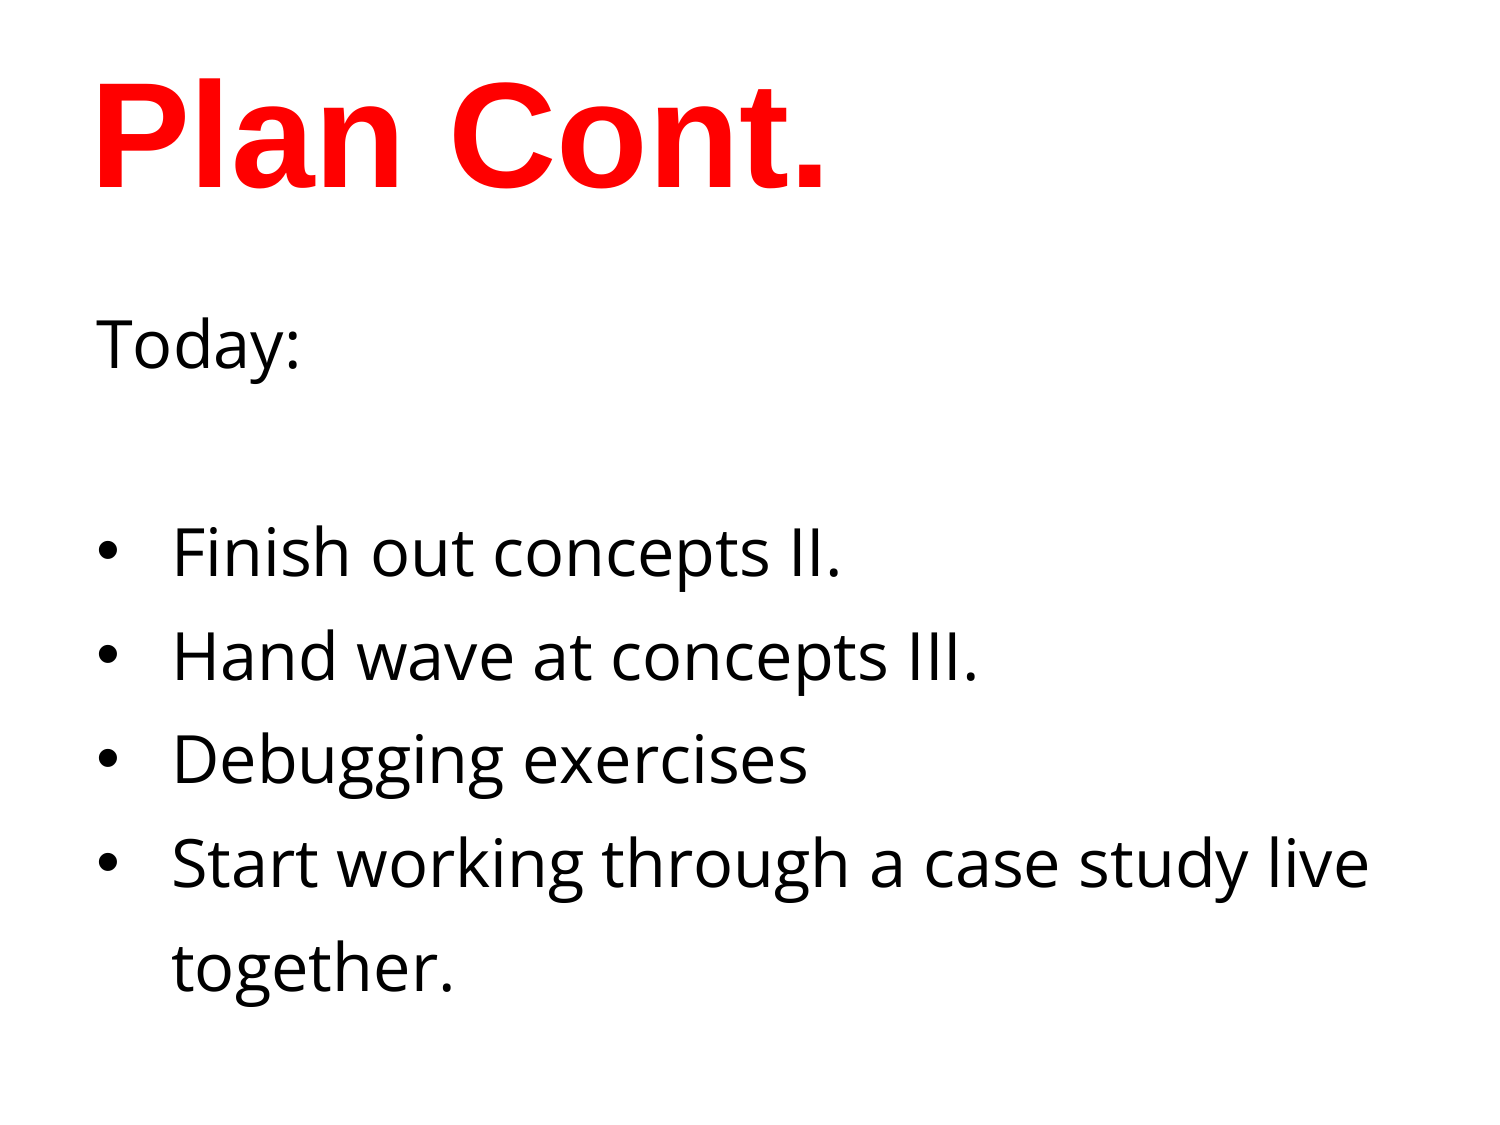

# Plan Cont.

Today:

Finish out concepts II.
Hand wave at concepts III.
Debugging exercises
Start working through a case study live together.